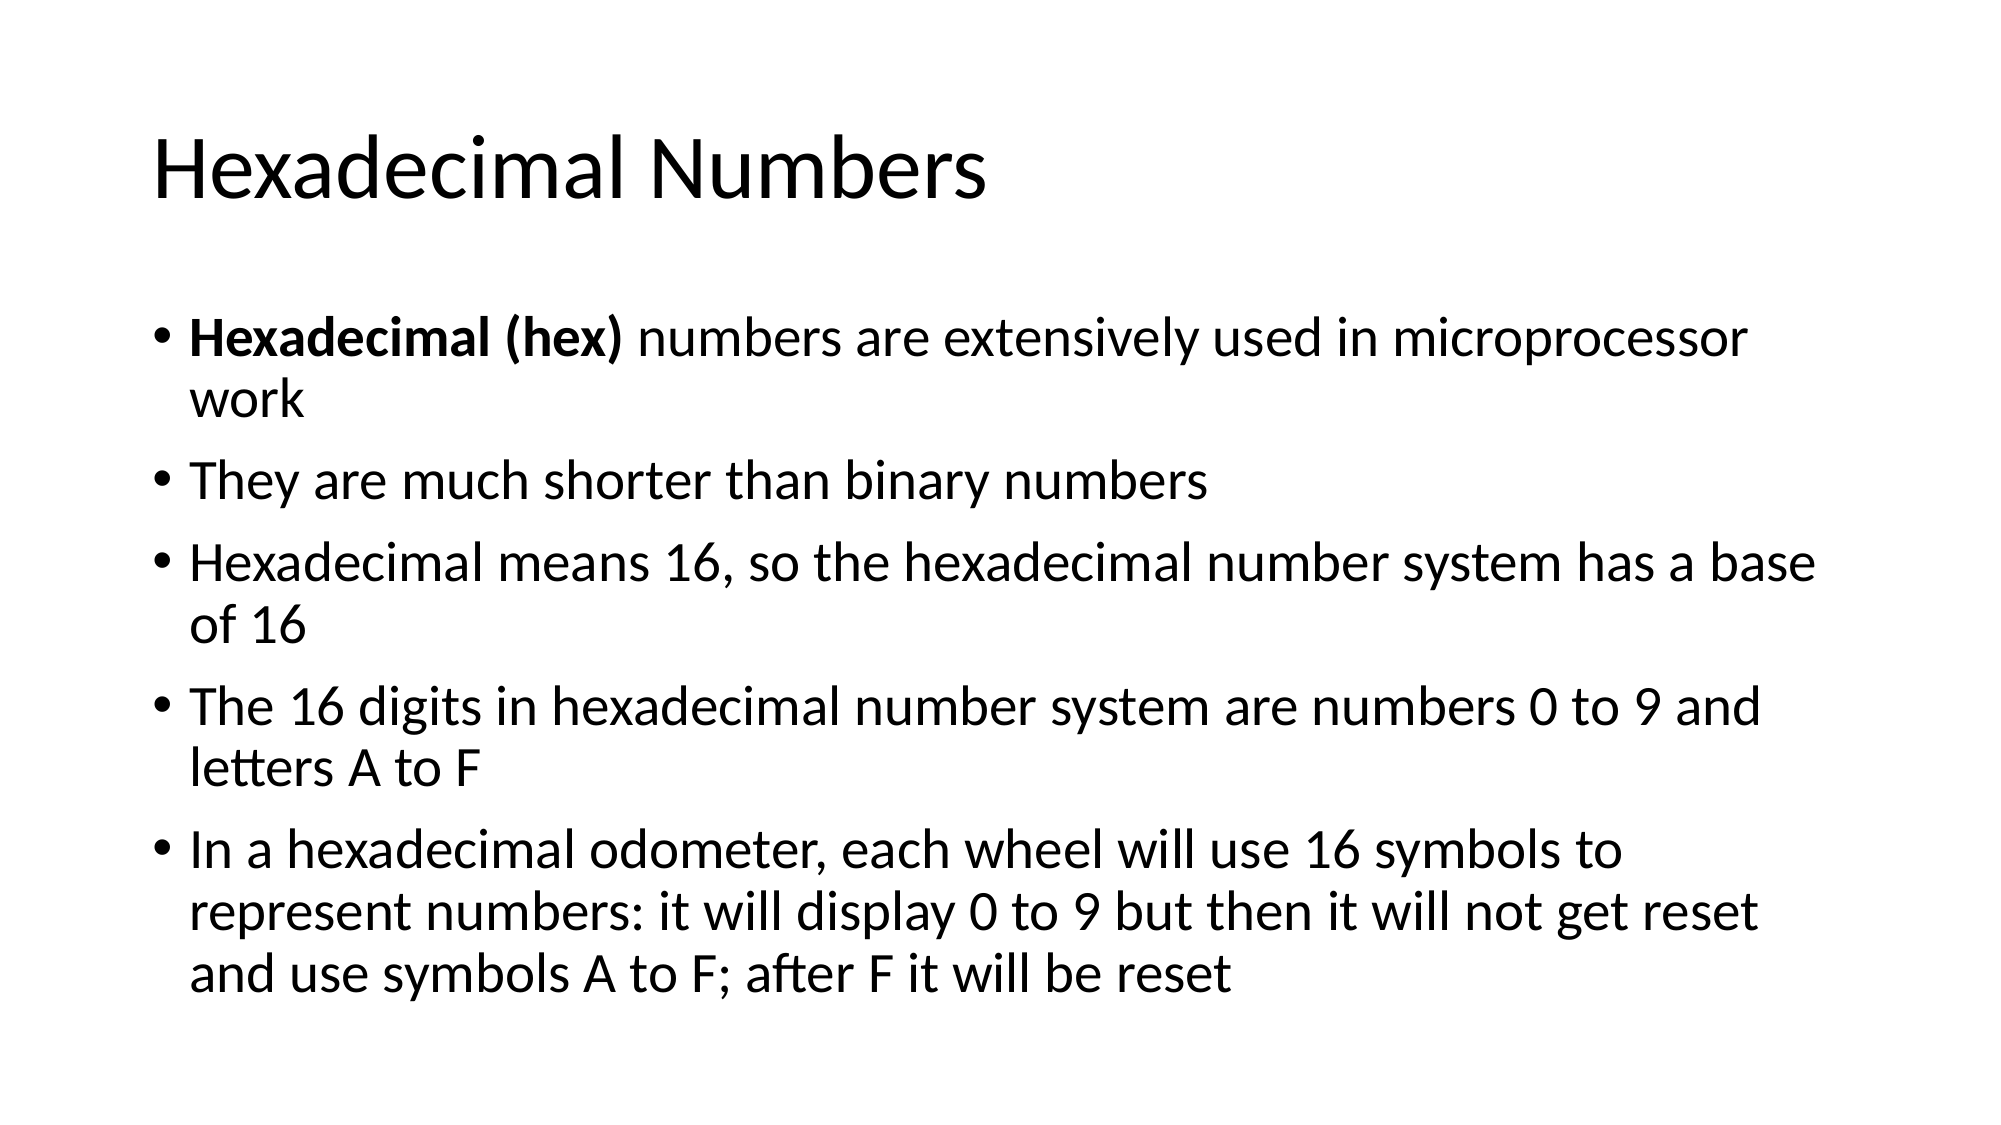

# Hexadecimal Numbers
Hexadecimal (hex) numbers are extensively used in microprocessor work
They are much shorter than binary numbers
Hexadecimal means 16, so the hexadecimal number system has a base of 16
The 16 digits in hexadecimal number system are numbers 0 to 9 and letters A to F
In a hexadecimal odometer, each wheel will use 16 symbols to represent numbers: it will display 0 to 9 but then it will not get reset and use symbols A to F; after F it will be reset